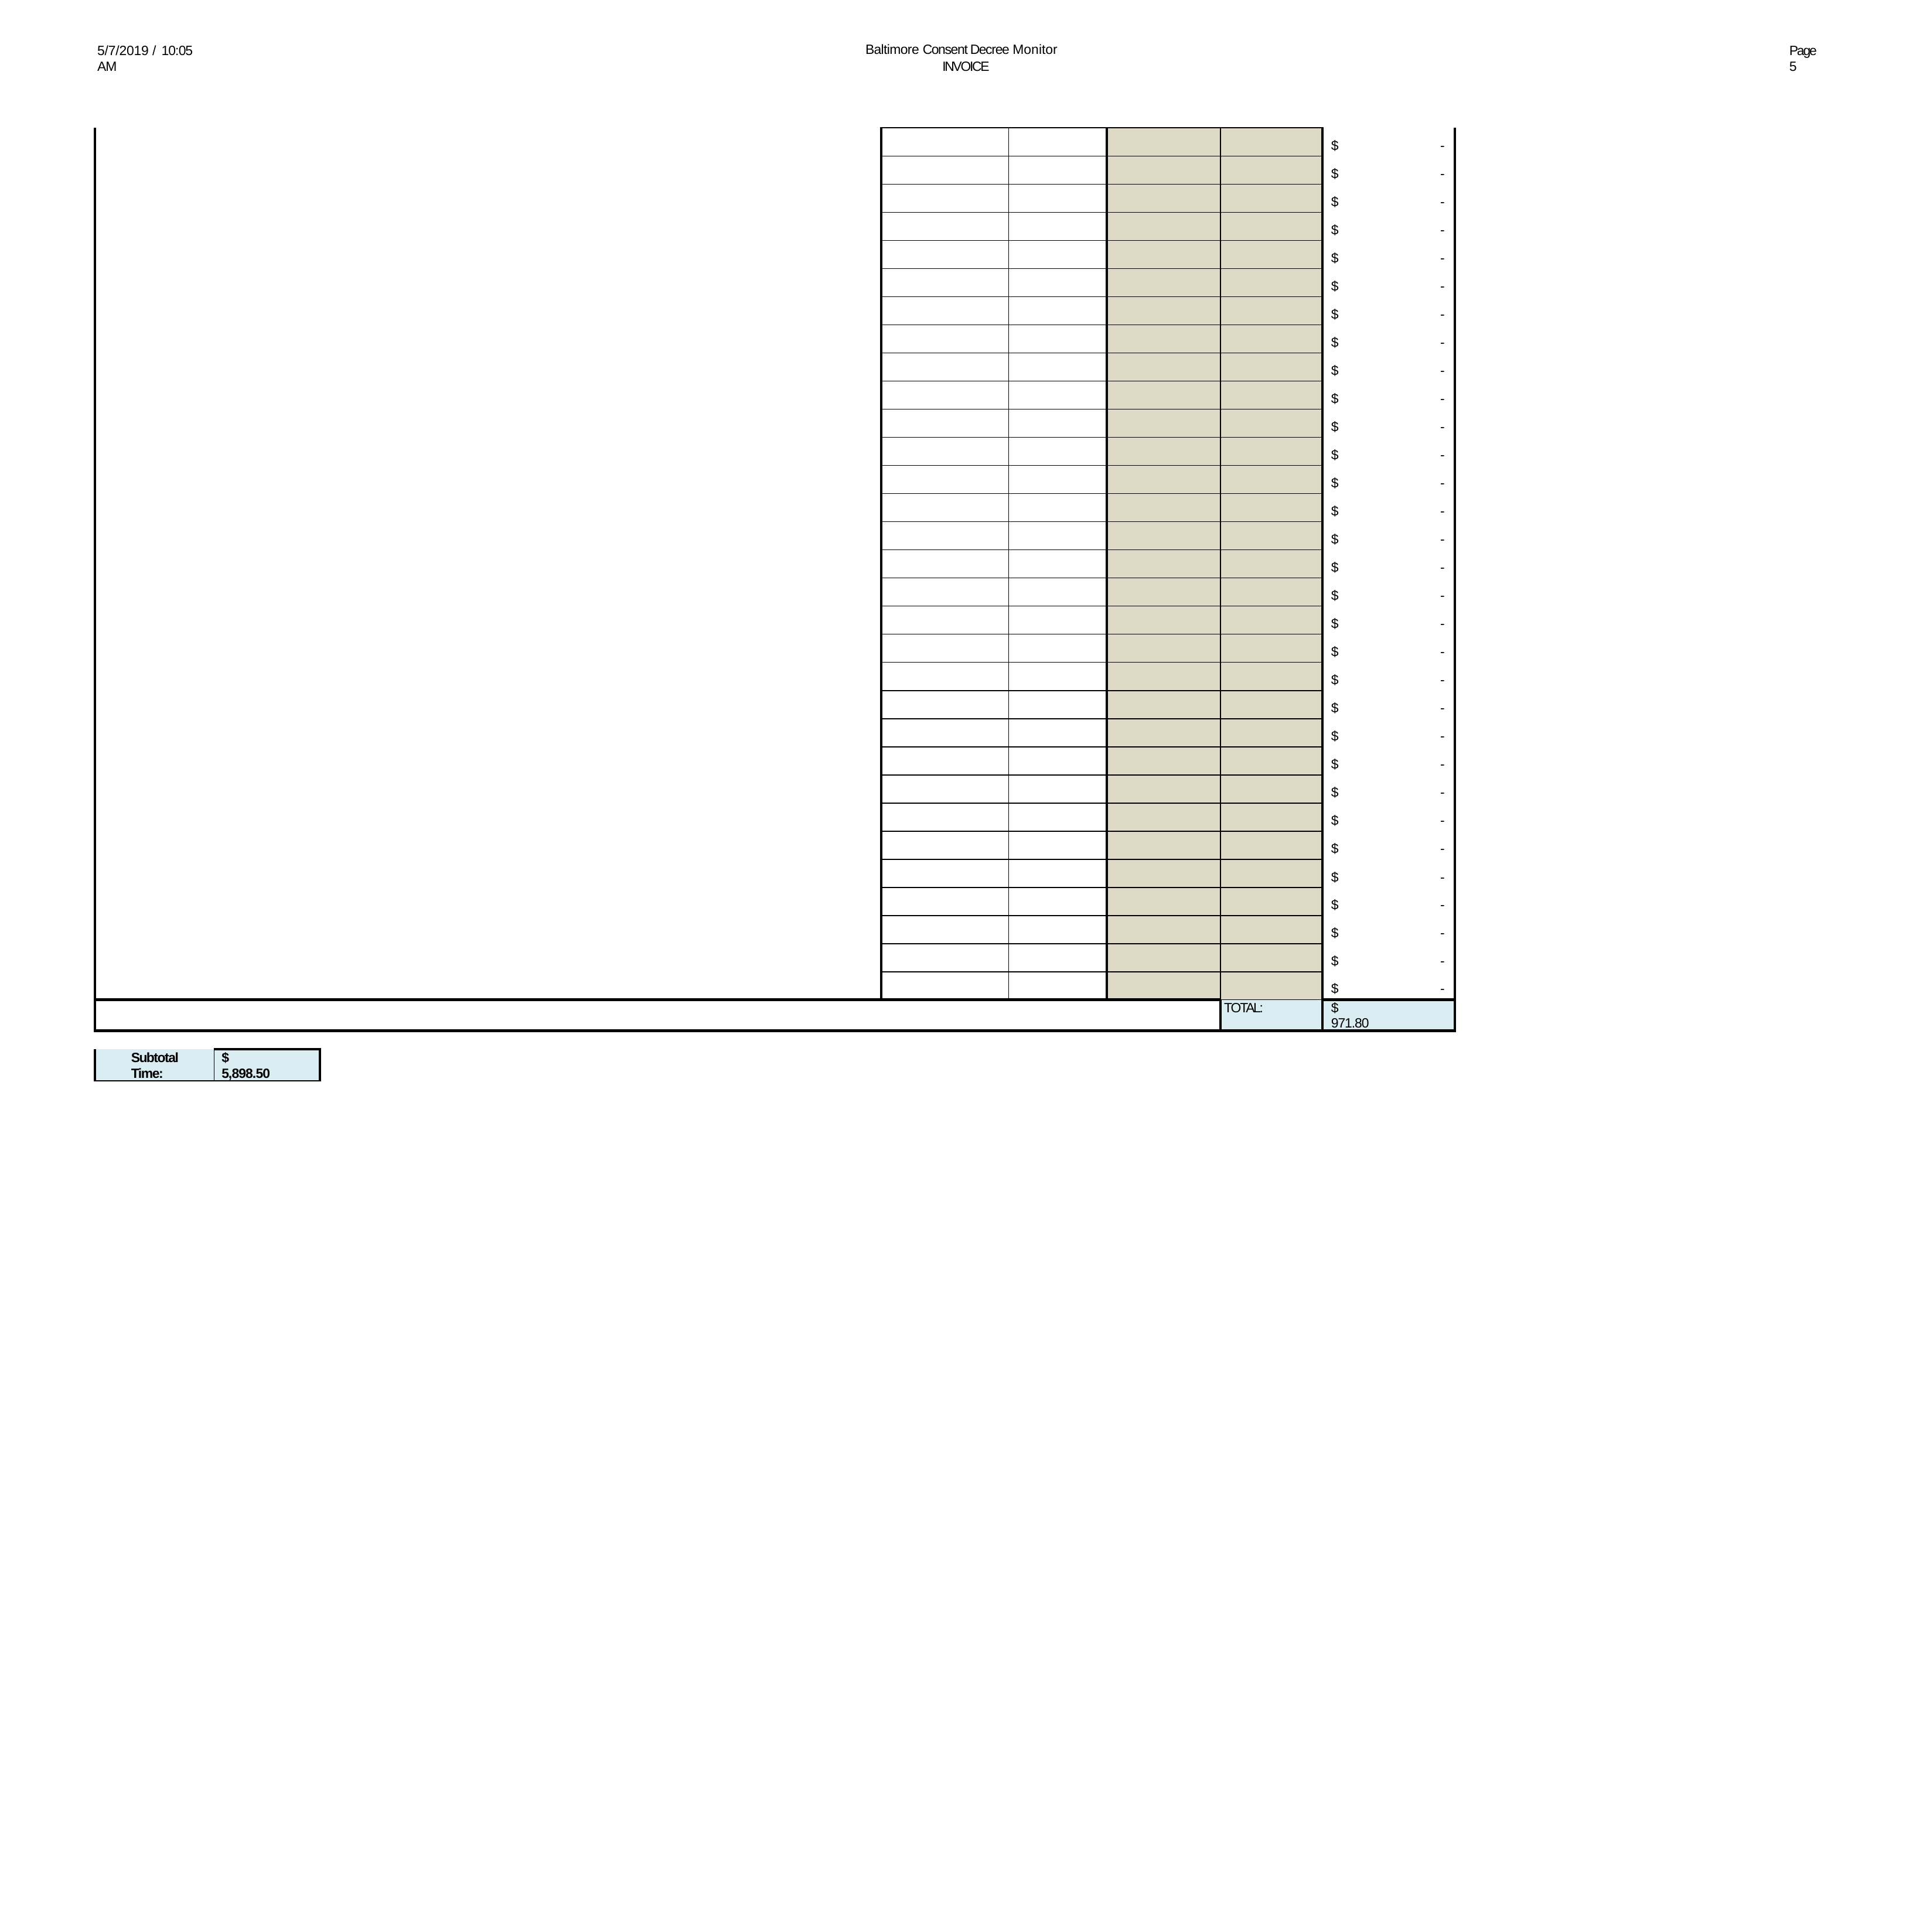

Baltimore Consent Decree Monitor  INVOICE
5/7/2019 / 10:05 AM
Page 5
|  |  |  |  |  |  |  | $ - |
| --- | --- | --- | --- | --- | --- | --- | --- |
|  |  |  |  |  |  |  | $ - |
|  |  |  |  |  |  |  | $ - |
|  |  |  |  |  |  |  | $ - |
|  |  |  |  |  |  |  | $ - |
|  |  |  |  |  |  |  | $ - |
|  |  |  |  |  |  |  | $ - |
|  |  |  |  |  |  |  | $ - |
|  |  |  |  |  |  |  | $ - |
|  |  |  |  |  |  |  | $ - |
|  |  |  |  |  |  |  | $ - |
|  |  |  |  |  |  |  | $ - |
|  |  |  |  |  |  |  | $ - |
|  |  |  |  |  |  |  | $ - |
|  |  |  |  |  |  |  | $ - |
|  |  |  |  |  |  |  | $ - |
|  |  |  |  |  |  |  | $ - |
|  |  |  |  |  |  |  | $ - |
|  |  |  |  |  |  |  | $ - |
|  |  |  |  |  |  |  | $ - |
|  |  |  |  |  |  |  | $ - |
|  |  |  |  |  |  |  | $ - |
|  |  |  |  |  |  |  | $ - |
|  |  |  |  |  |  |  | $ - |
|  |  |  |  |  |  |  | $ - |
|  |  |  |  |  |  |  | $ - |
|  |  |  |  |  |  |  | $ - |
|  |  |  |  |  |  |  | $ - |
|  |  |  |  |  |  |  | $ - |
|  |  |  |  |  |  |  | $ - |
|  |  |  |  |  |  |  | $ - |
|  |  |  |  |  |  | TOTAL: | $ 971.80 |
|  |  |  |  |  |  |  |  |
| Subtotal Time: | $ 5,898.50 |  |  |  |  |  |  |